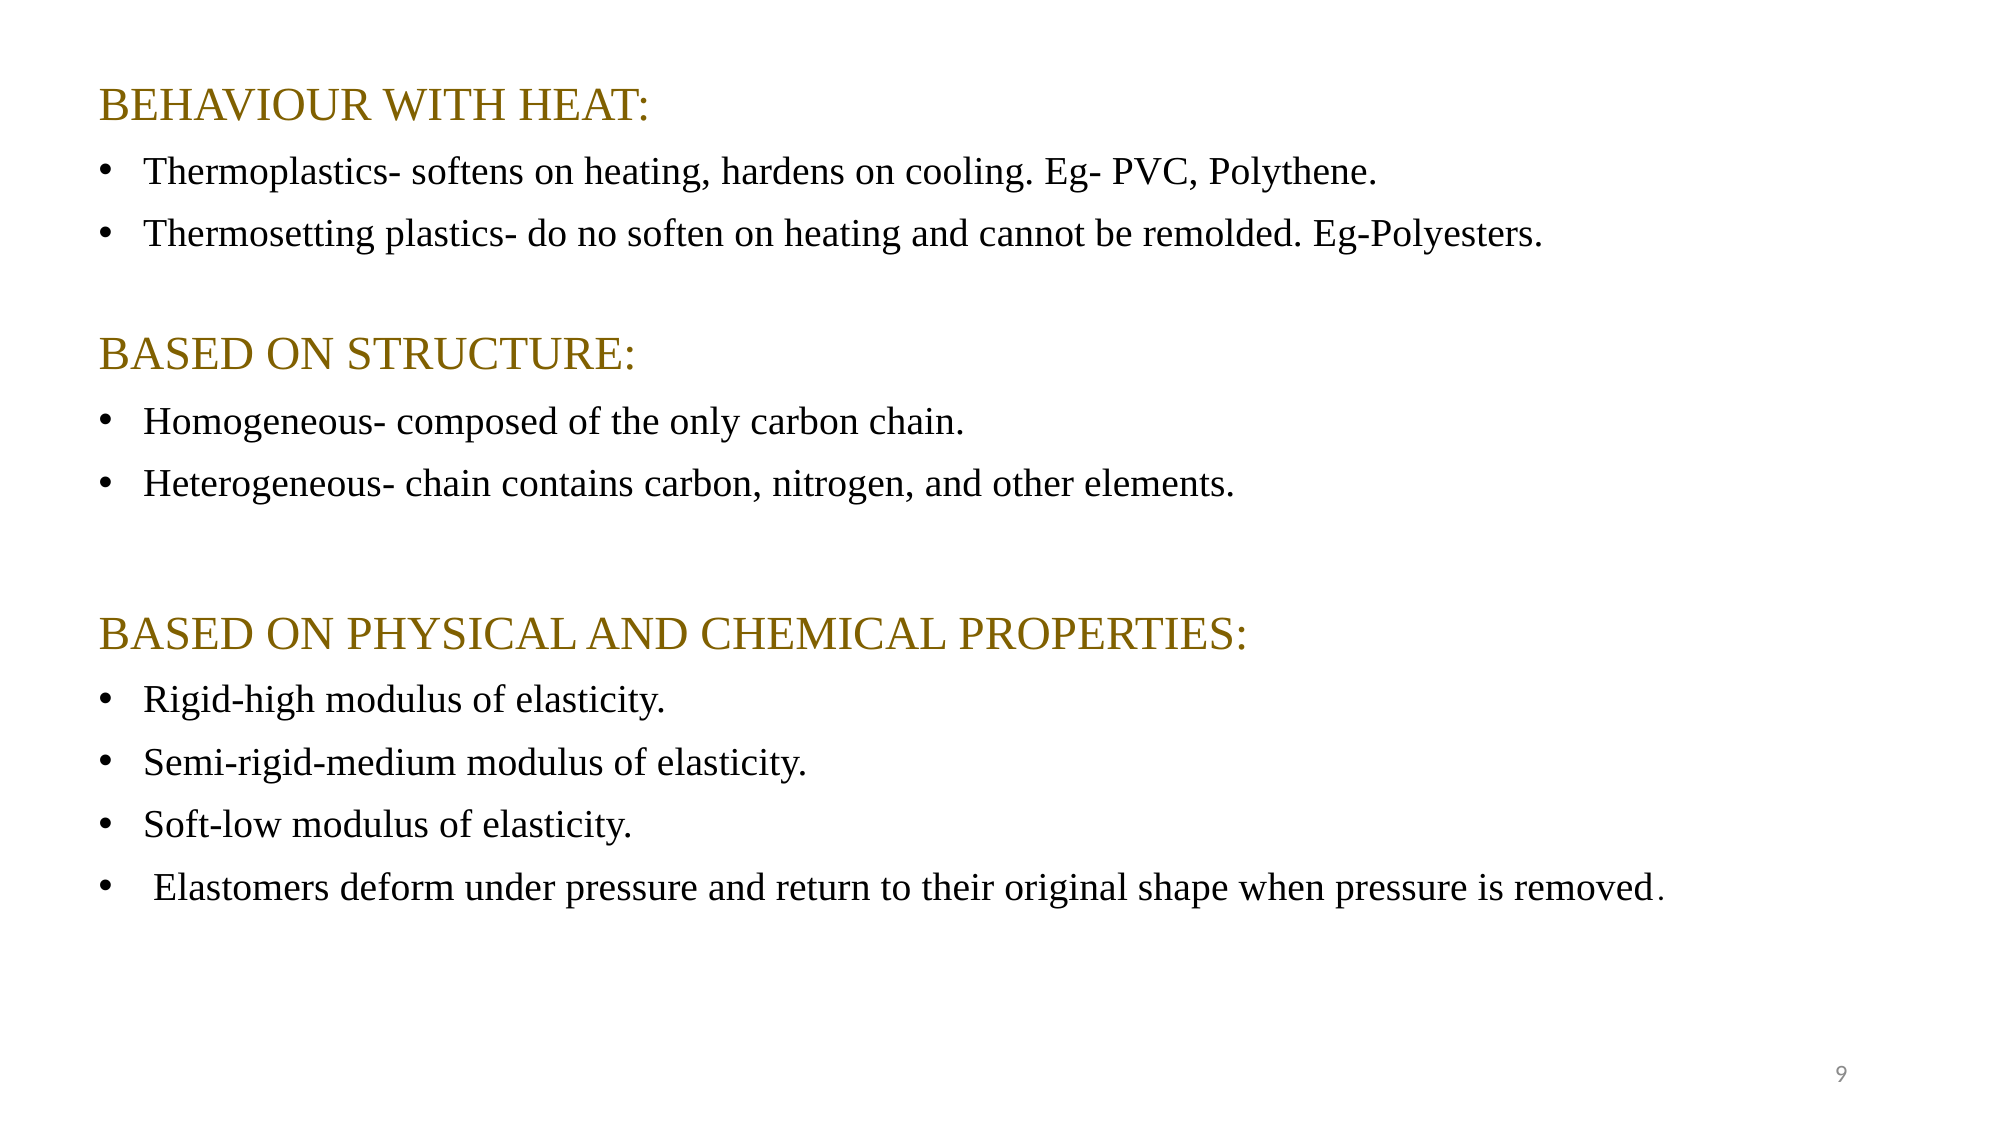

BEHAVIOUR WITH HEAT:
Thermoplastics- softens on heating, hardens on cooling. Eg- PVC, Polythene.
Thermosetting plastics- do no soften on heating and cannot be remolded. Eg-Polyesters.

BASED ON STRUCTURE:
Homogeneous- composed of the only carbon chain.
Heterogeneous- chain contains carbon, nitrogen, and other elements.

BASED ON PHYSICAL AND CHEMICAL PROPERTIES:
Rigid-high modulus of elasticity.
Semi-rigid-medium modulus of elasticity.
Soft-low modulus of elasticity.
 Elastomers deform under pressure and return to their original shape when pressure is removed.

9